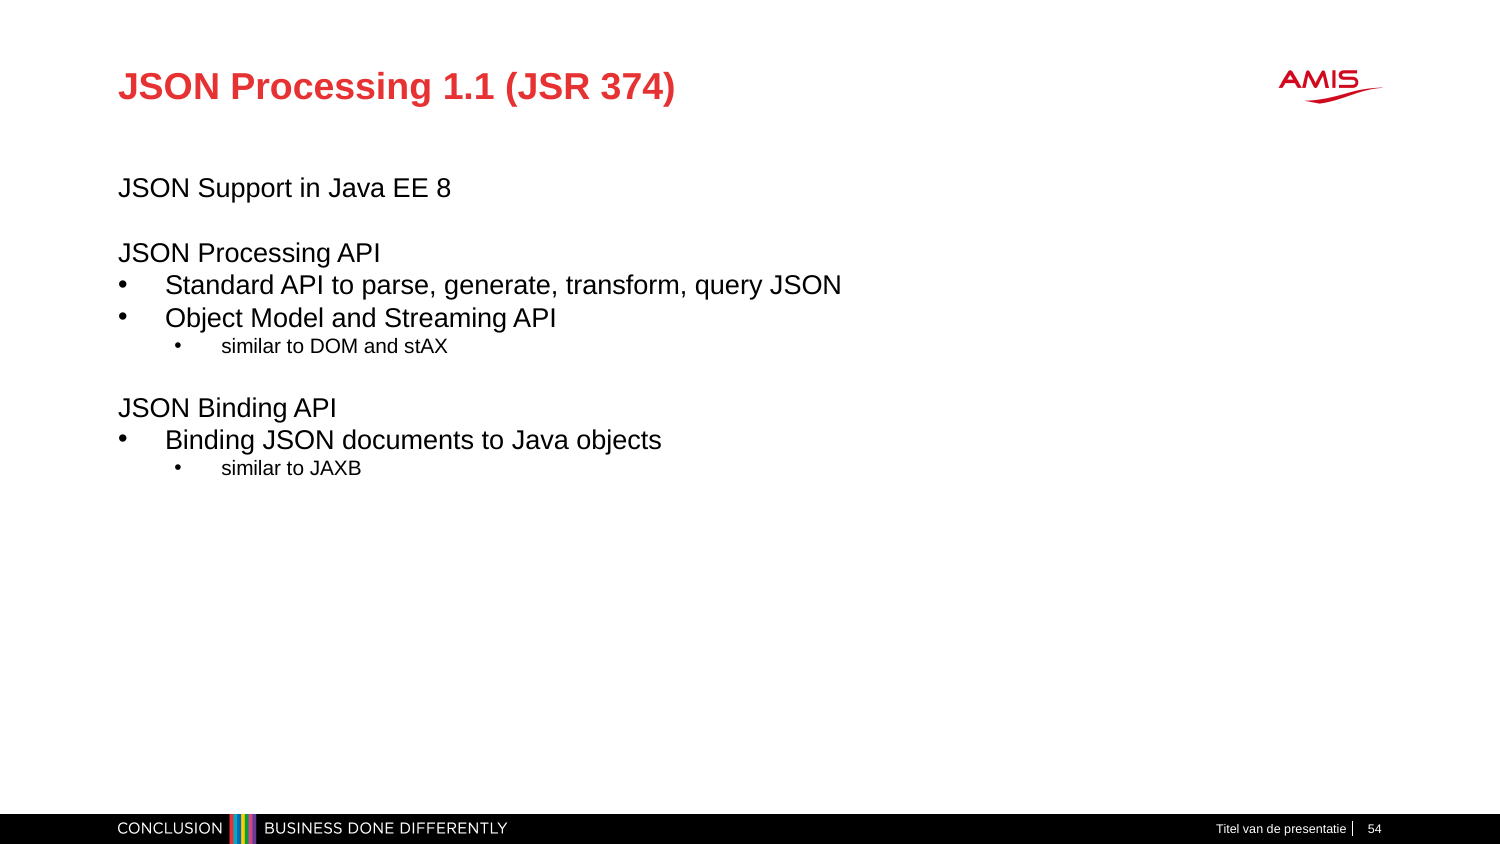

# JSON Processing 1.1 (JSR 374)
JSON Support in Java EE 8

JSON Processing API
Standard API to parse, generate, transform, query JSON
Object Model and Streaming API
similar to DOM and stAX

JSON Binding API
Binding JSON documents to Java objects
similar to JAXB
Titel van de presentatie
54